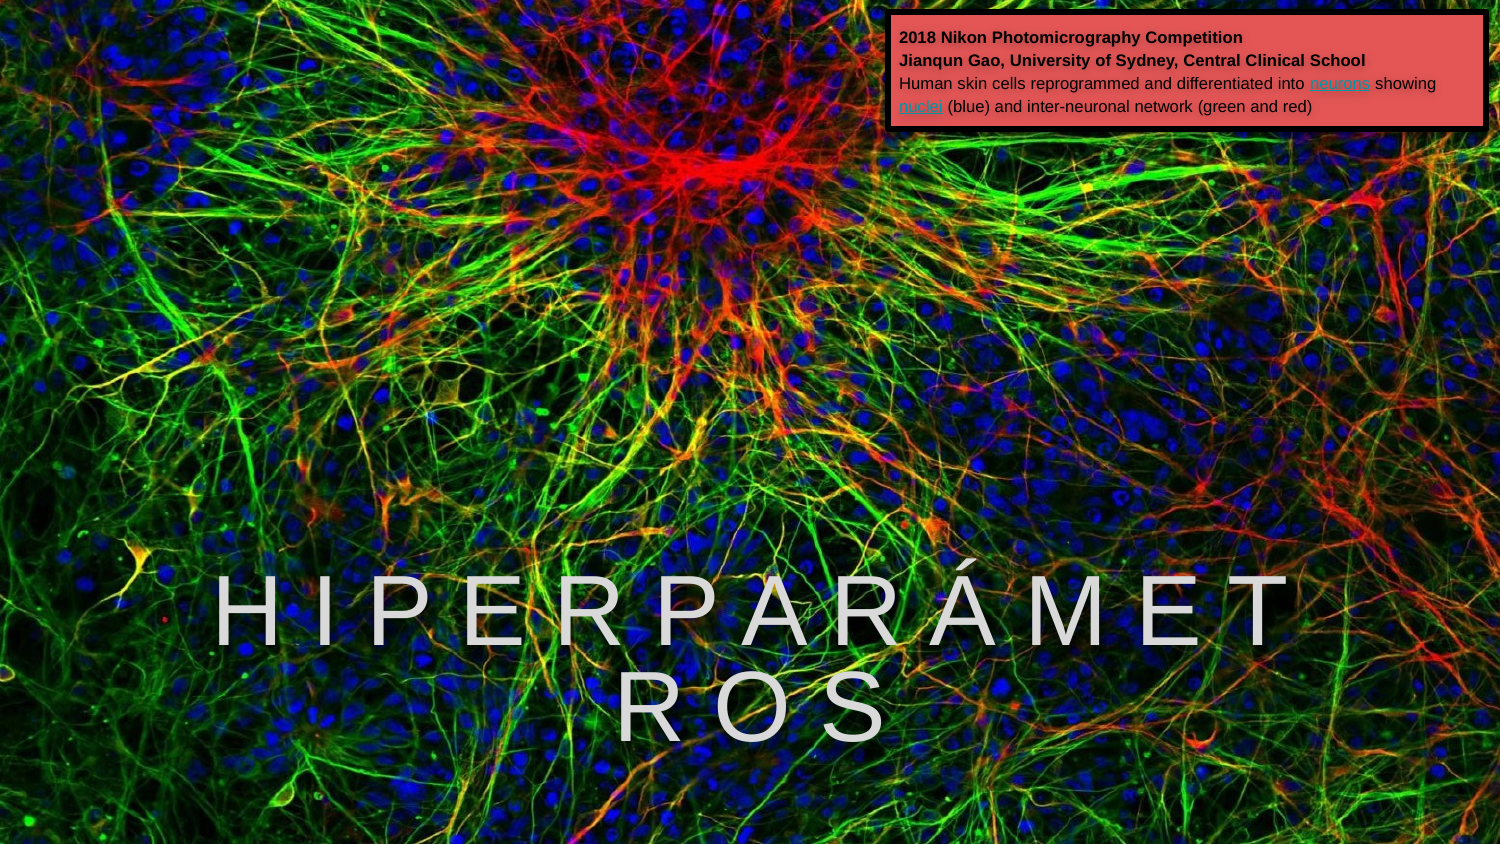

2018 Nikon Photomicrography Competition
Jianqun Gao, University of Sydney, Central Clinical School
Human skin cells reprogrammed and differentiated into neurons showing nuclei (blue) and inter-neuronal network (green and red)

H I P E R P A R Á M E T R O S